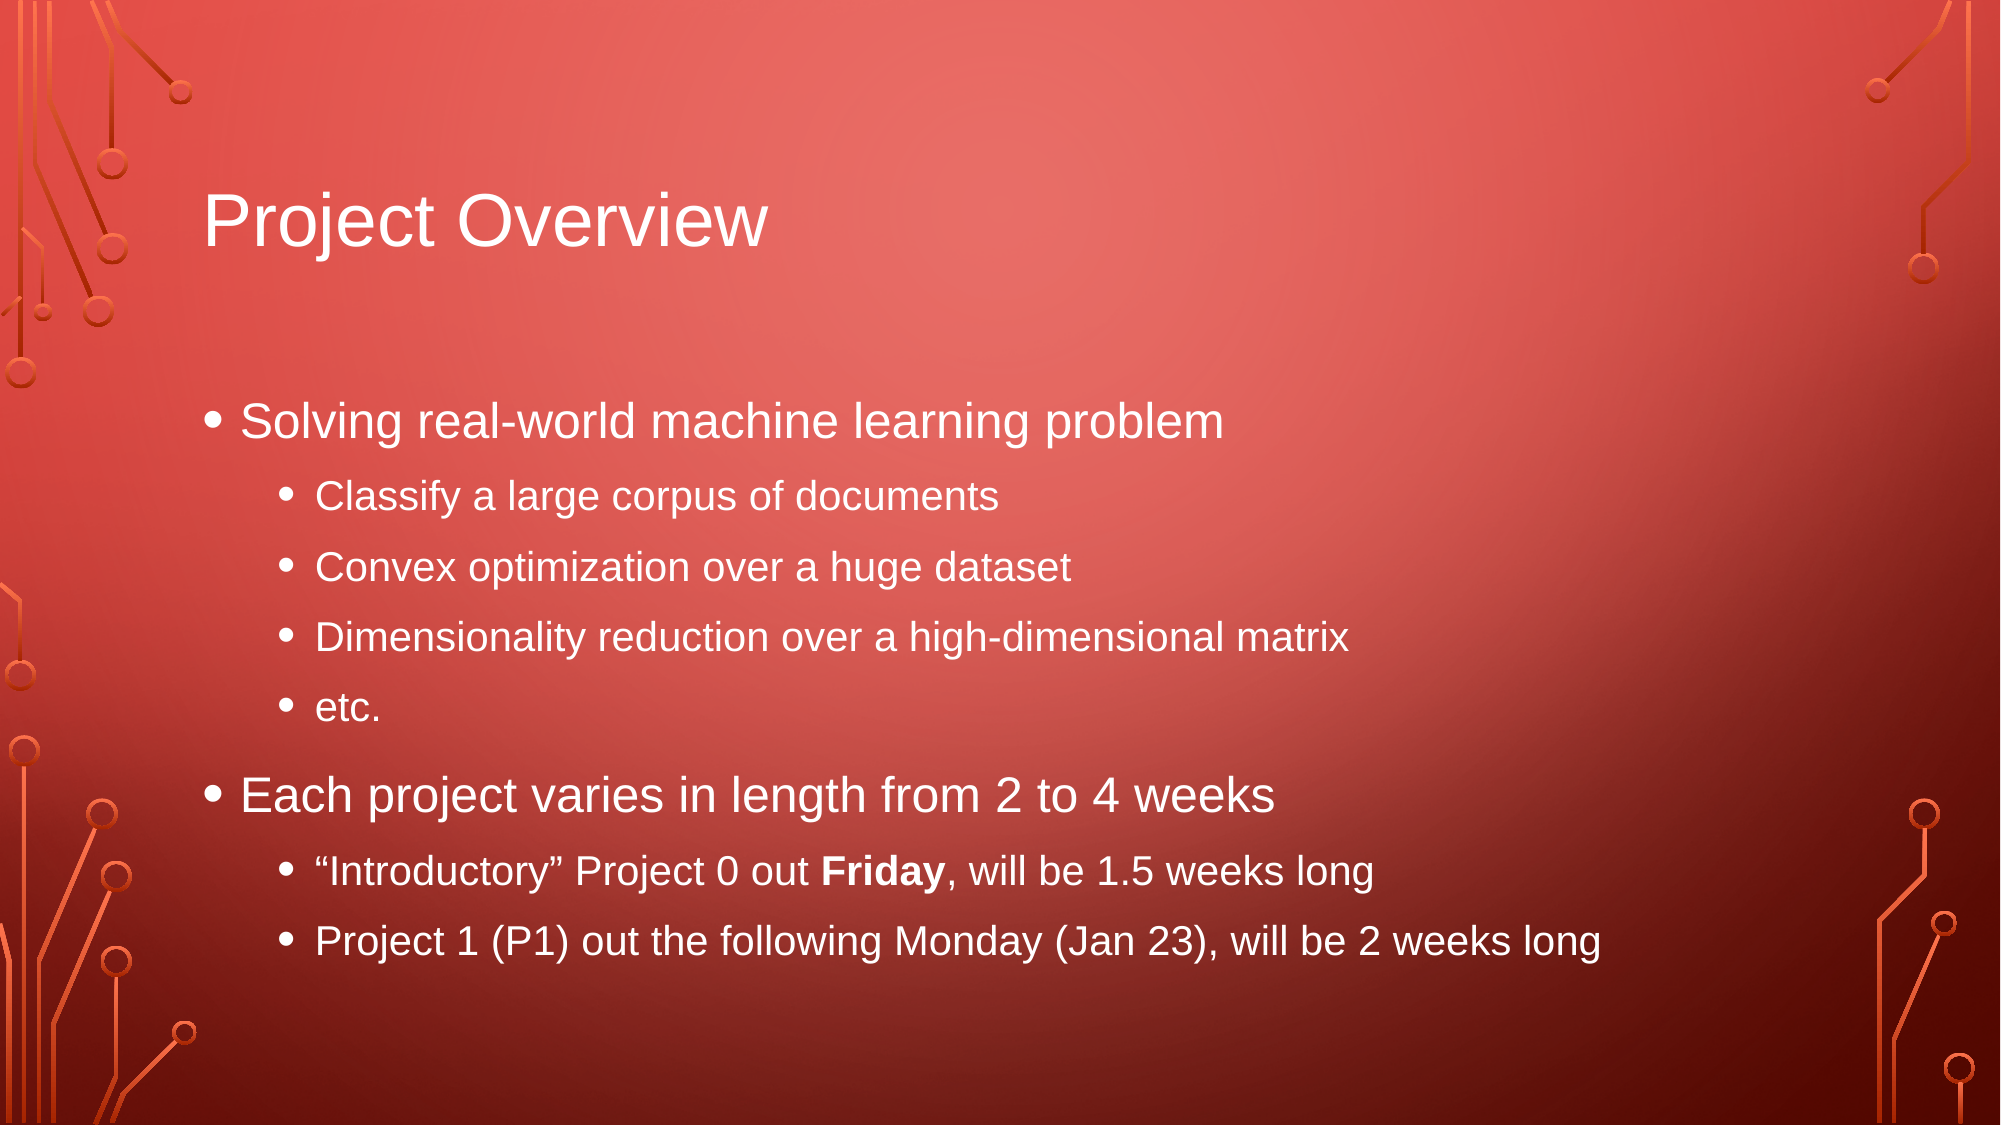

# Project Overview
Solving real-world machine learning problem
Classify a large corpus of documents
Convex optimization over a huge dataset
Dimensionality reduction over a high-dimensional matrix
etc.
Each project varies in length from 2 to 4 weeks
“Introductory” Project 0 out Friday, will be 1.5 weeks long
Project 1 (P1) out the following Monday (Jan 23), will be 2 weeks long